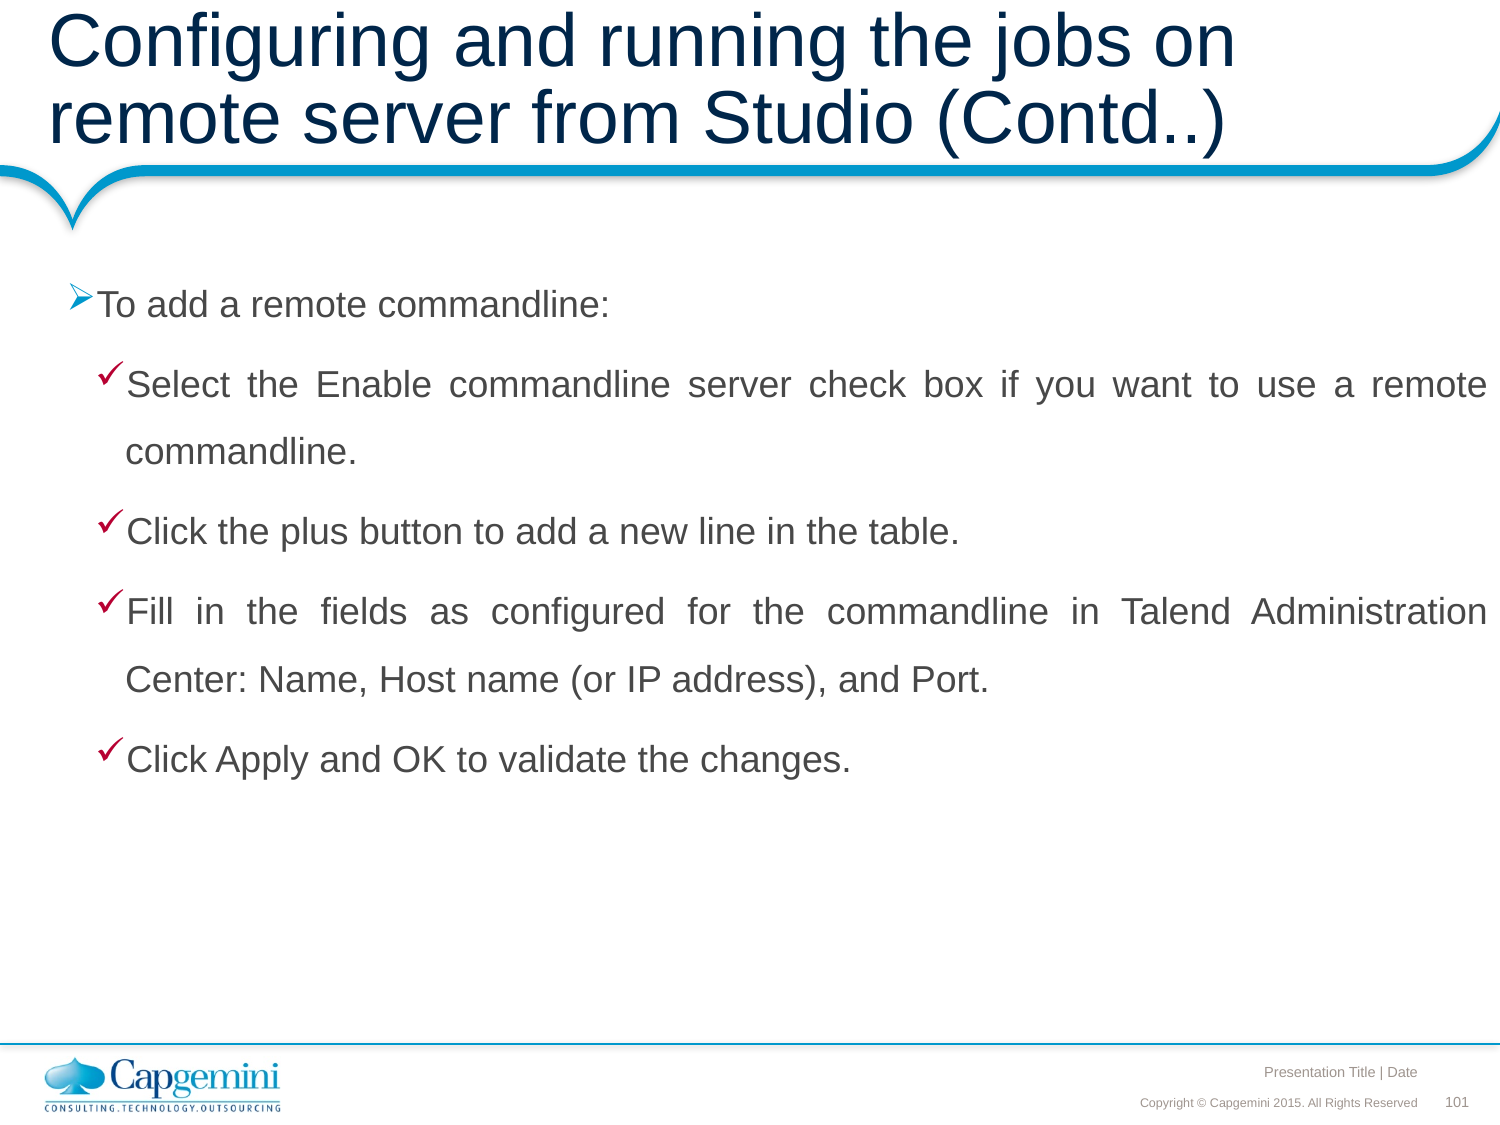

# Configuring and running the jobs on remote server from Studio (Contd..)
To add a remote commandline:
Select the Enable commandline server check box if you want to use a remote commandline.
Click the plus button to add a new line in the table.
Fill in the fields as configured for the commandline in Talend Administration Center: Name, Host name (or IP address), and Port.
Click Apply and OK to validate the changes.